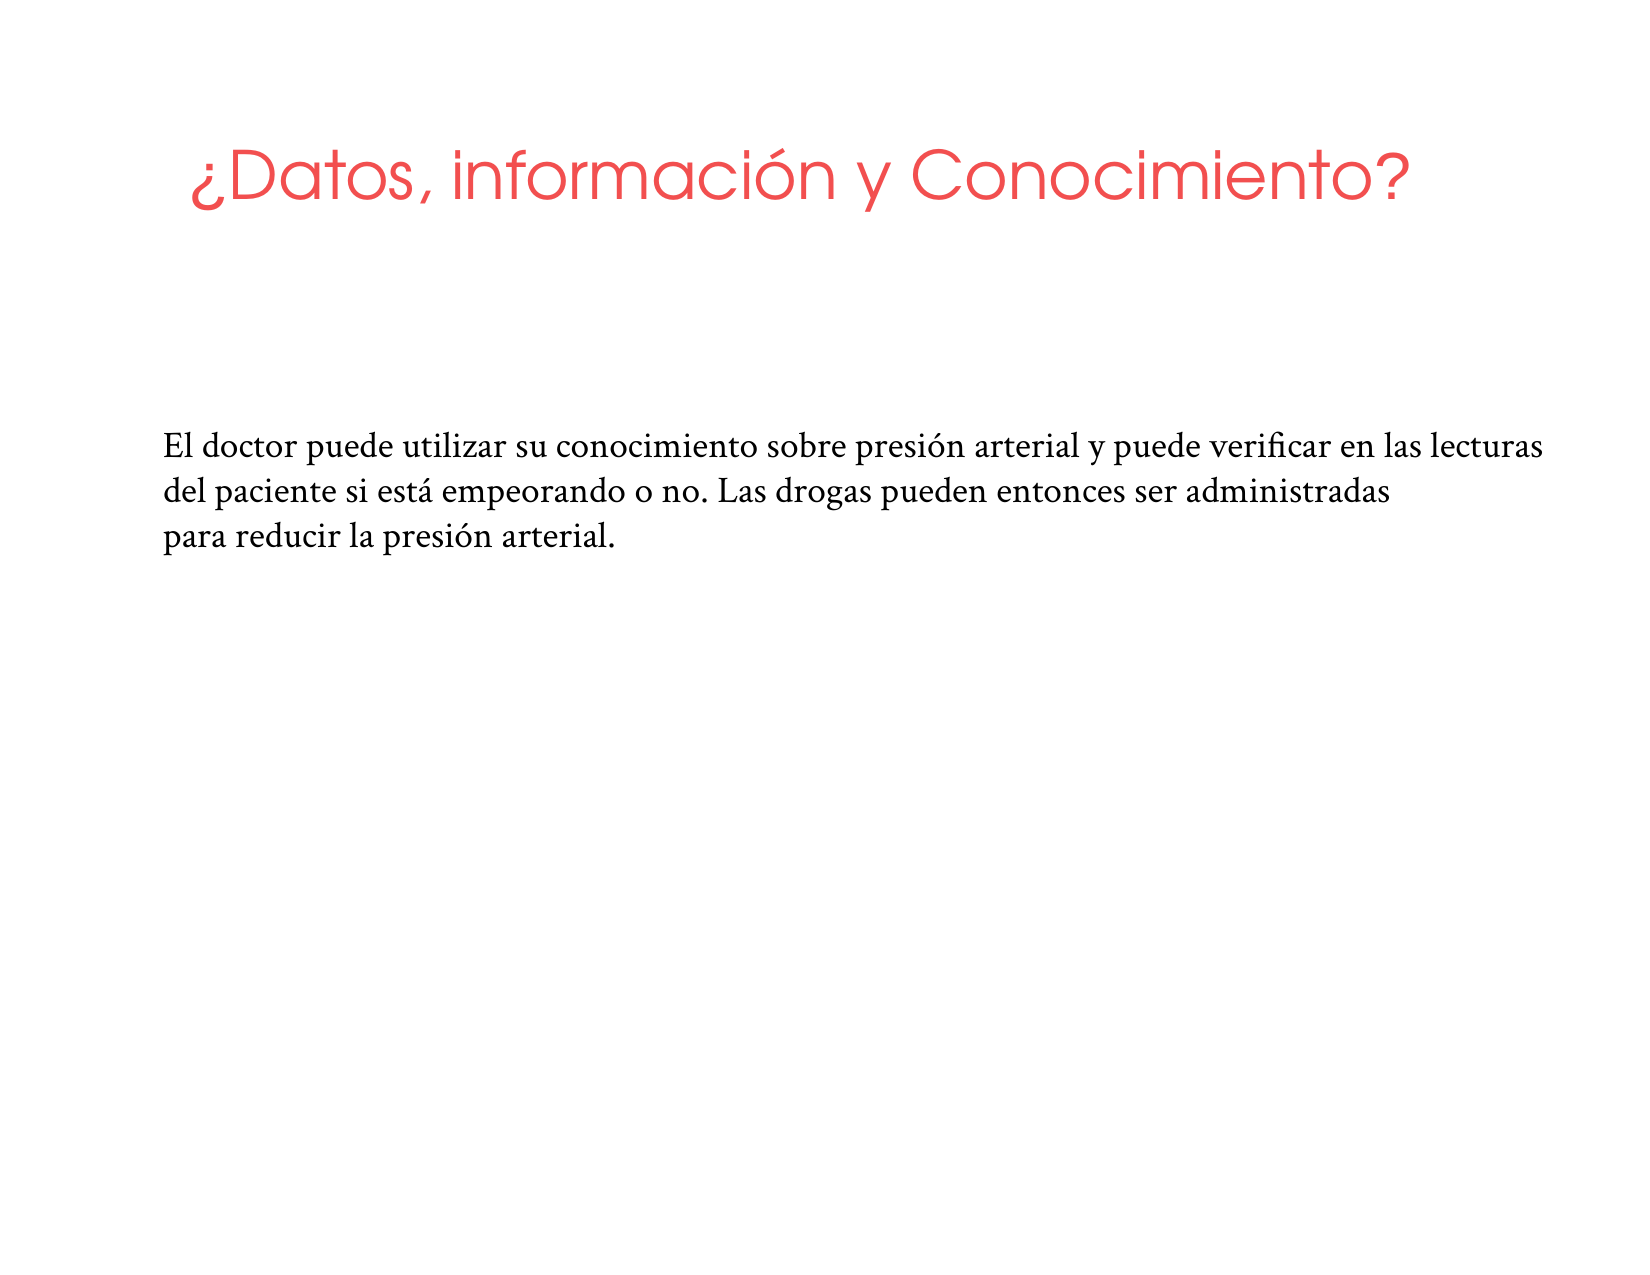

¿Datos, información y Conocimiento?
El doctor puede utilizar su conocimiento sobre presión arterial y puede verificar en las lecturas
del paciente si está empeorando o no. Las drogas pueden entonces ser administradas
para reducir la presión arterial.